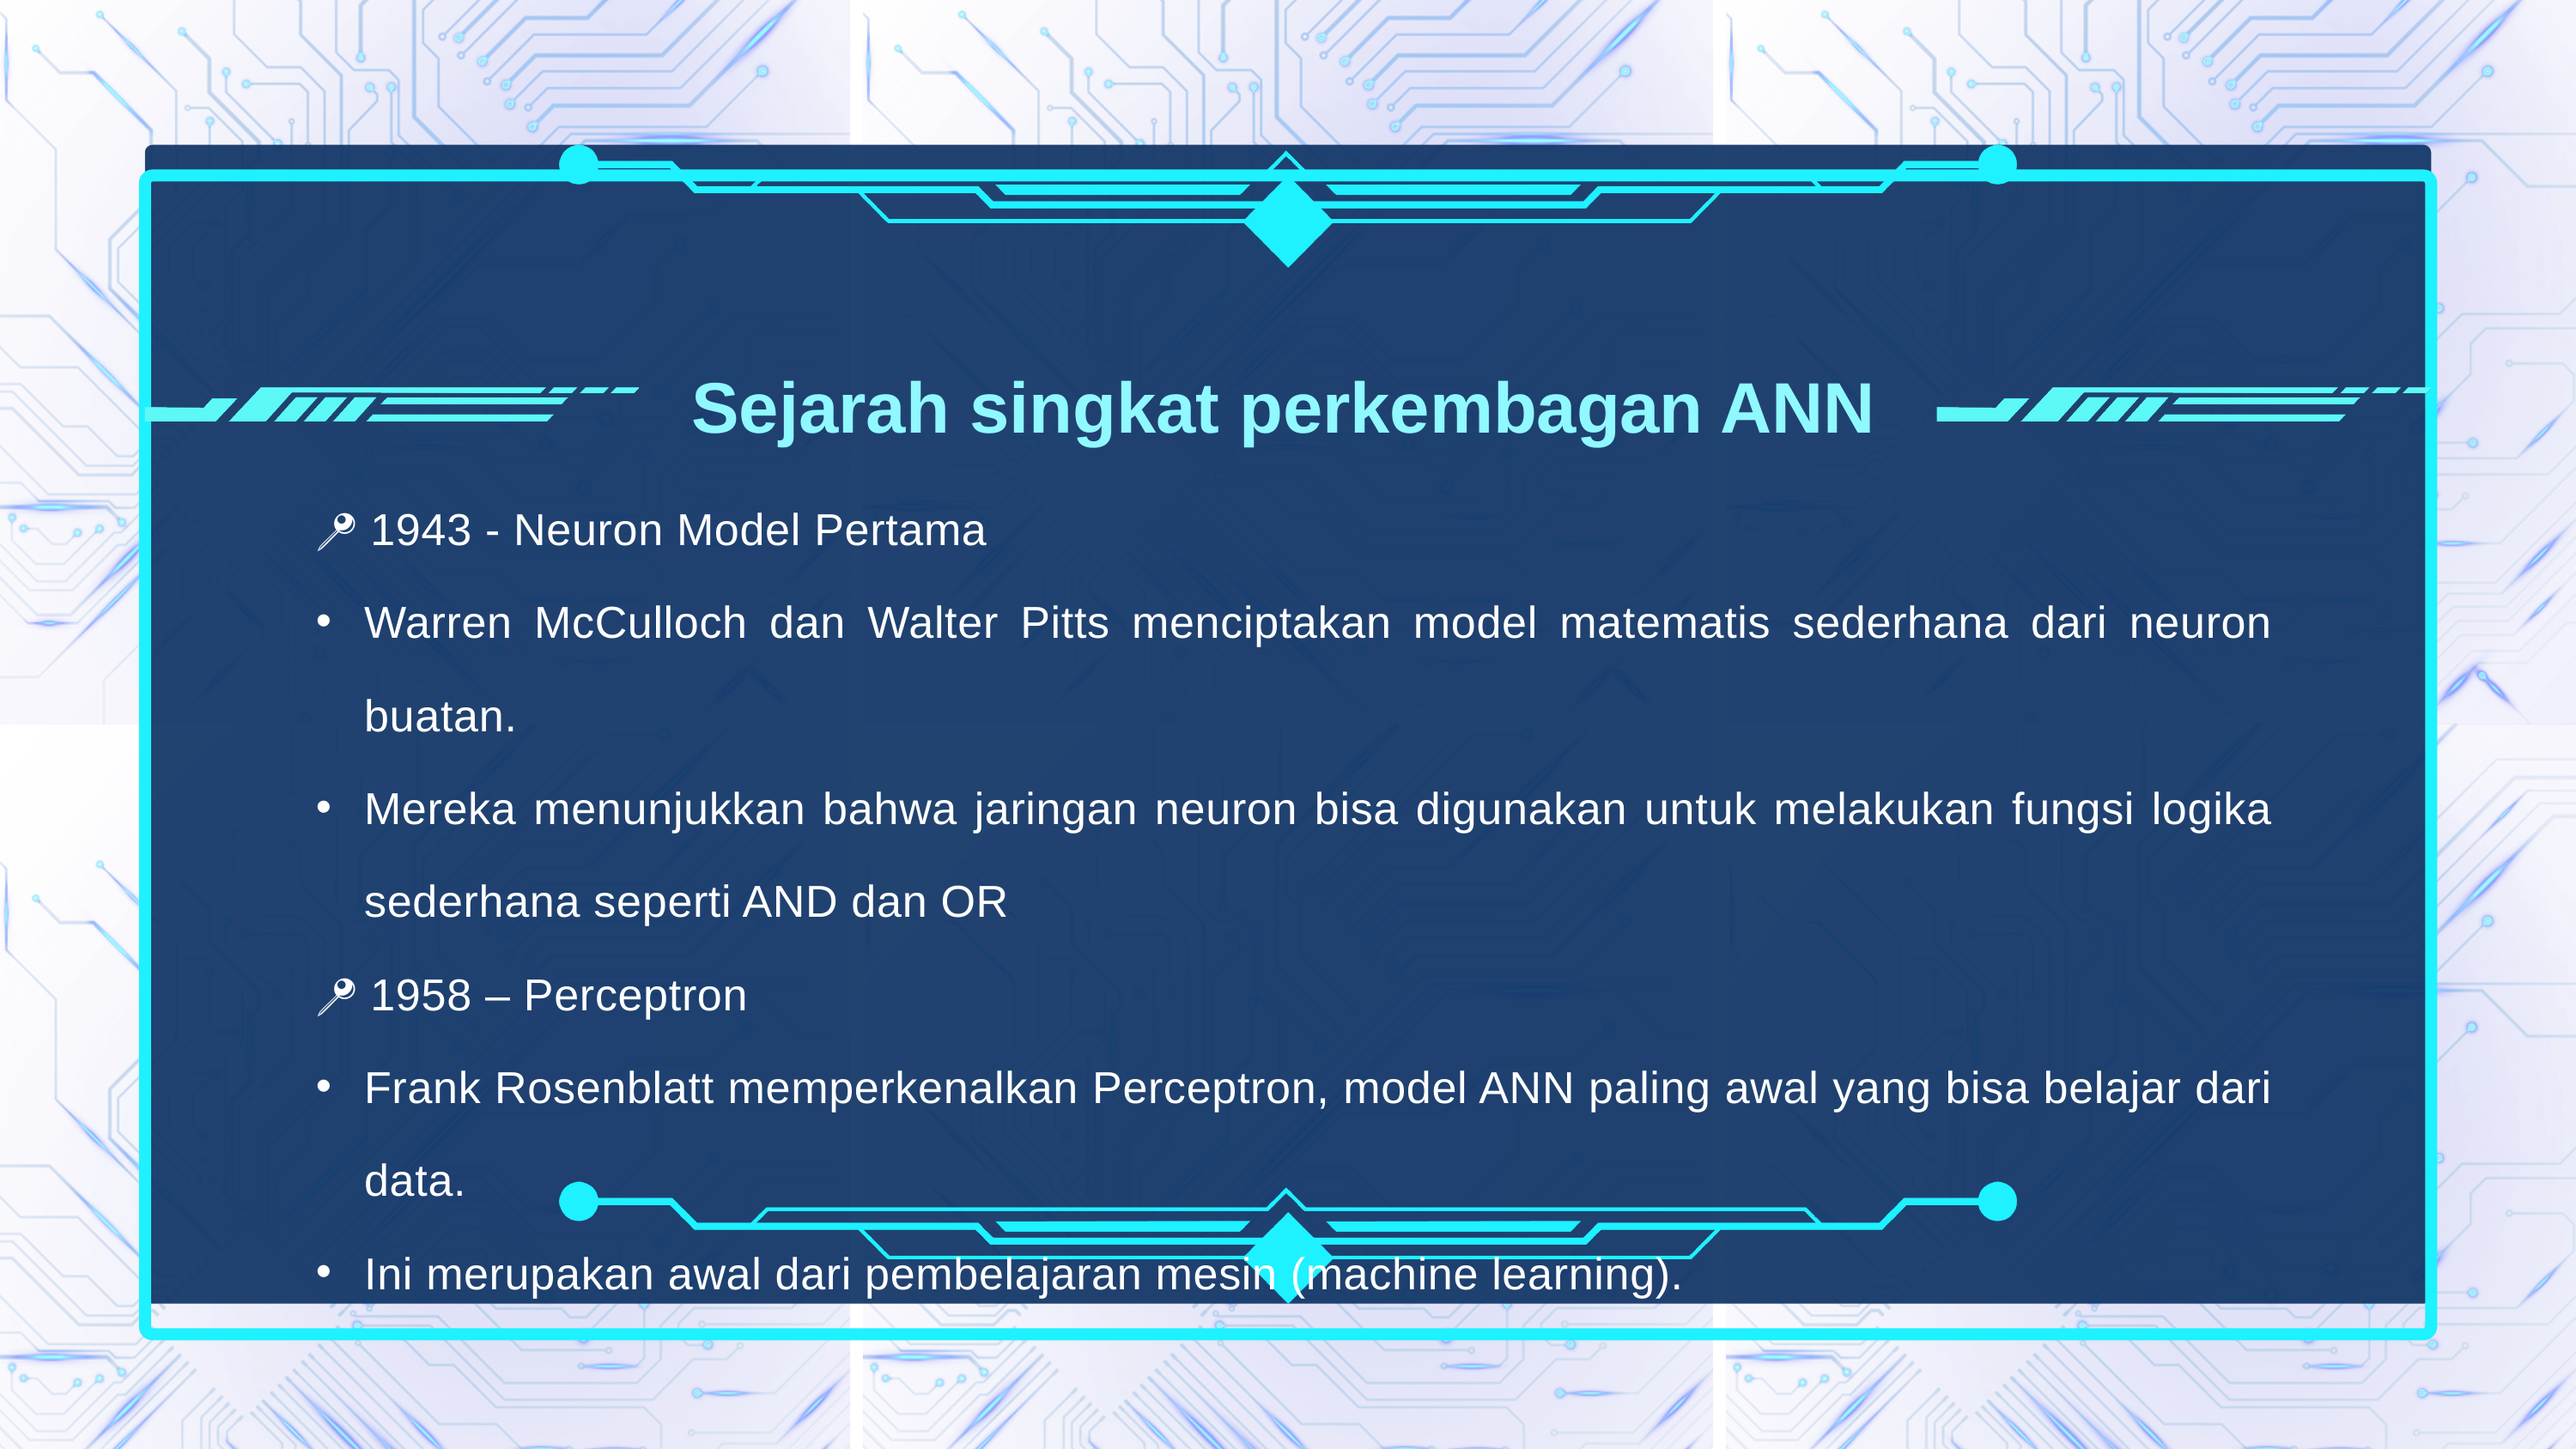

Sejarah singkat perkembagan ANN

📍 1943 - Neuron Model Pertama
Warren McCulloch dan Walter Pitts menciptakan model matematis sederhana dari neuron buatan.
Mereka menunjukkan bahwa jaringan neuron bisa digunakan untuk melakukan fungsi logika sederhana seperti AND dan OR
📍 1958 – Perceptron
Frank Rosenblatt memperkenalkan Perceptron, model ANN paling awal yang bisa belajar dari data.
Ini merupakan awal dari pembelajaran mesin (machine learning).